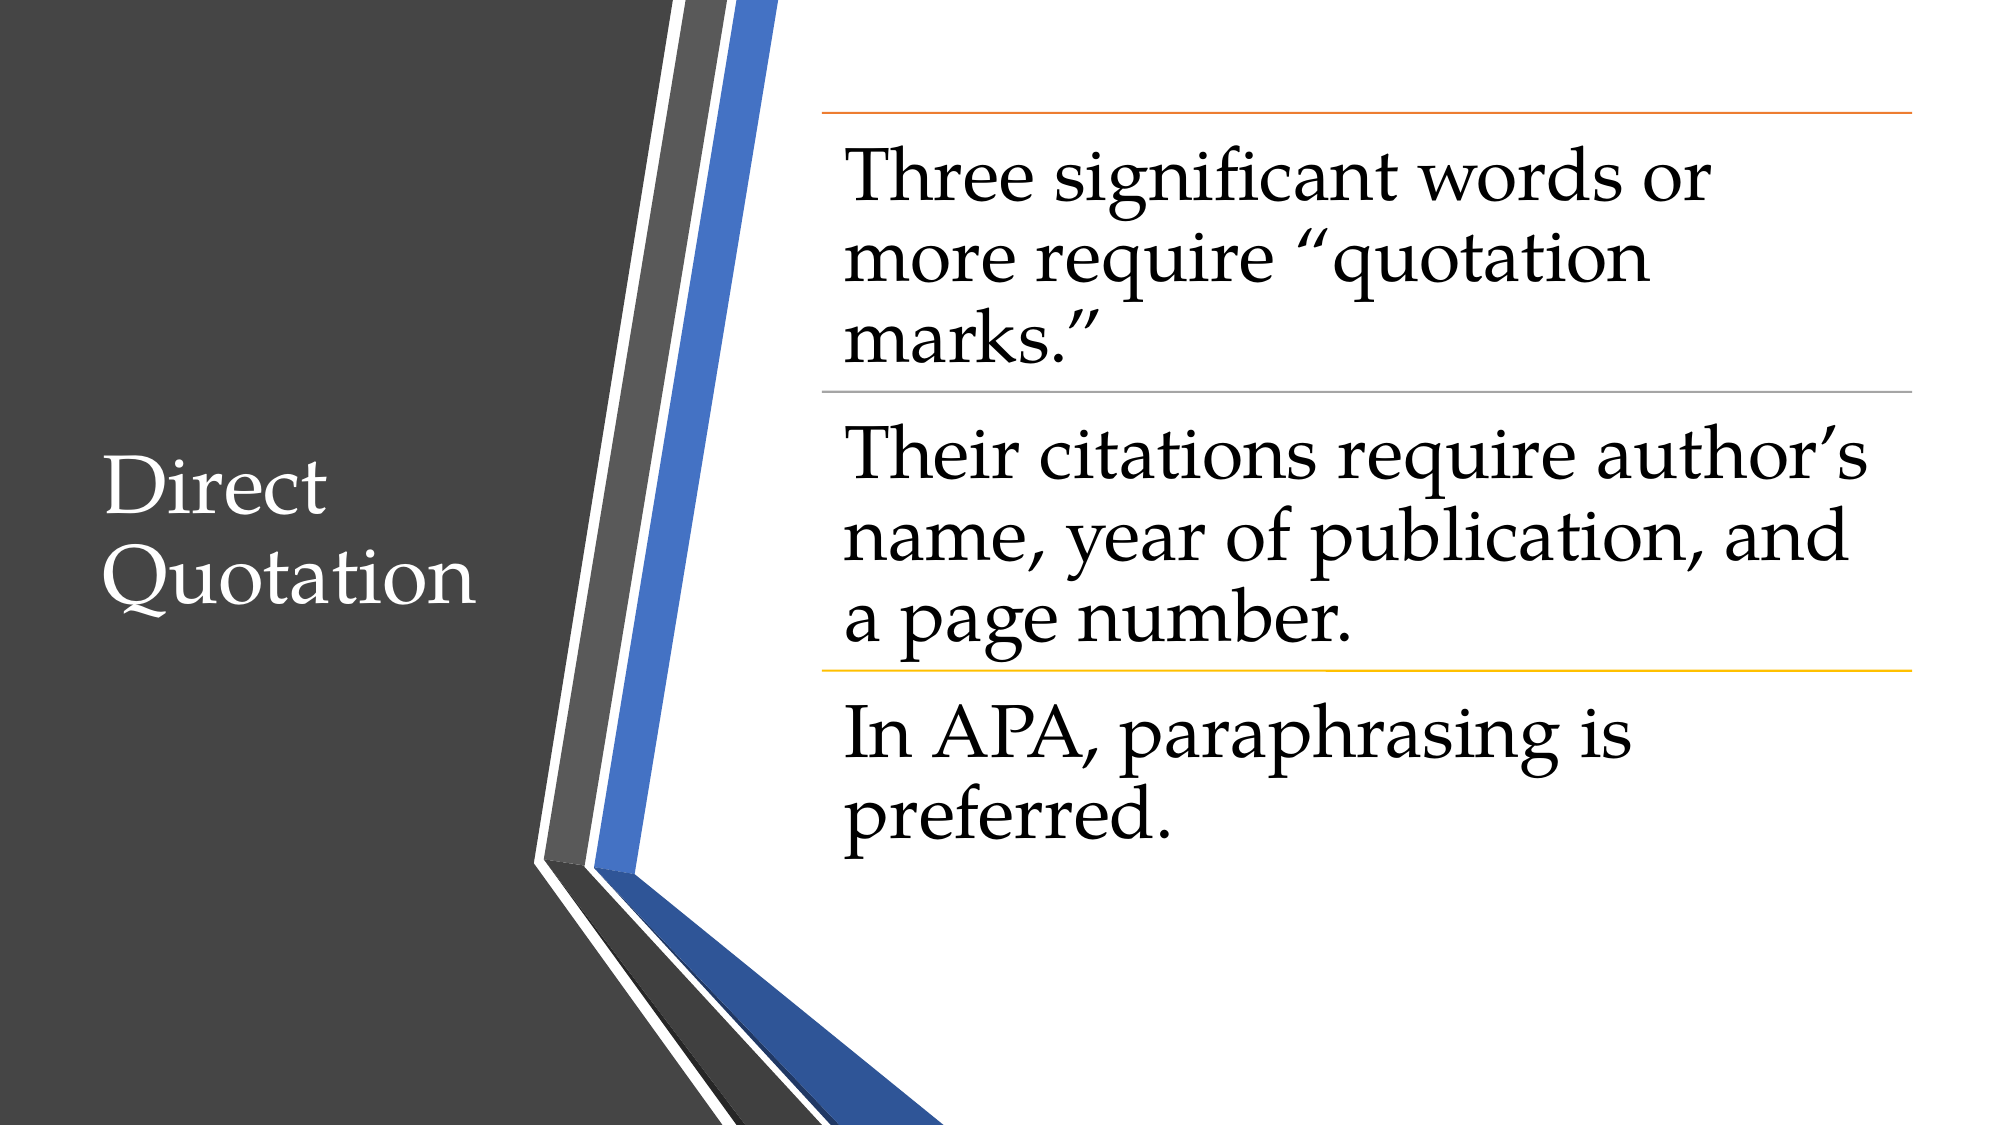

# Direct Quotation
Three significant words or more require “quotation marks.”
Their citations require author’s name, year of publication, and a page number.
In APA, paraphrasing is preferred.